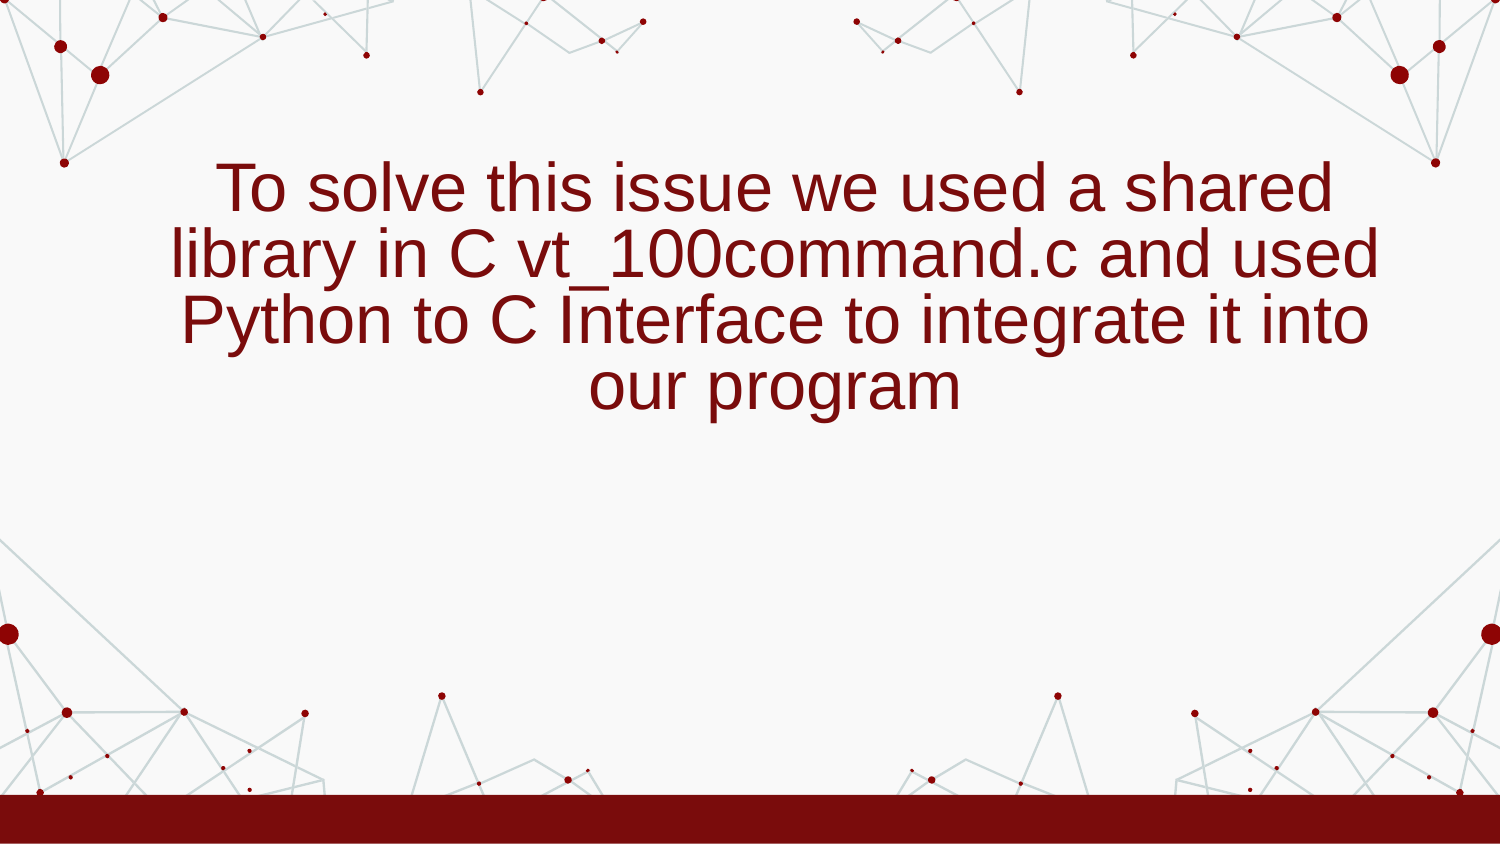

To solve this issue we used a shared library in C vt_100command.c and used Python to C Interface to integrate it into our program